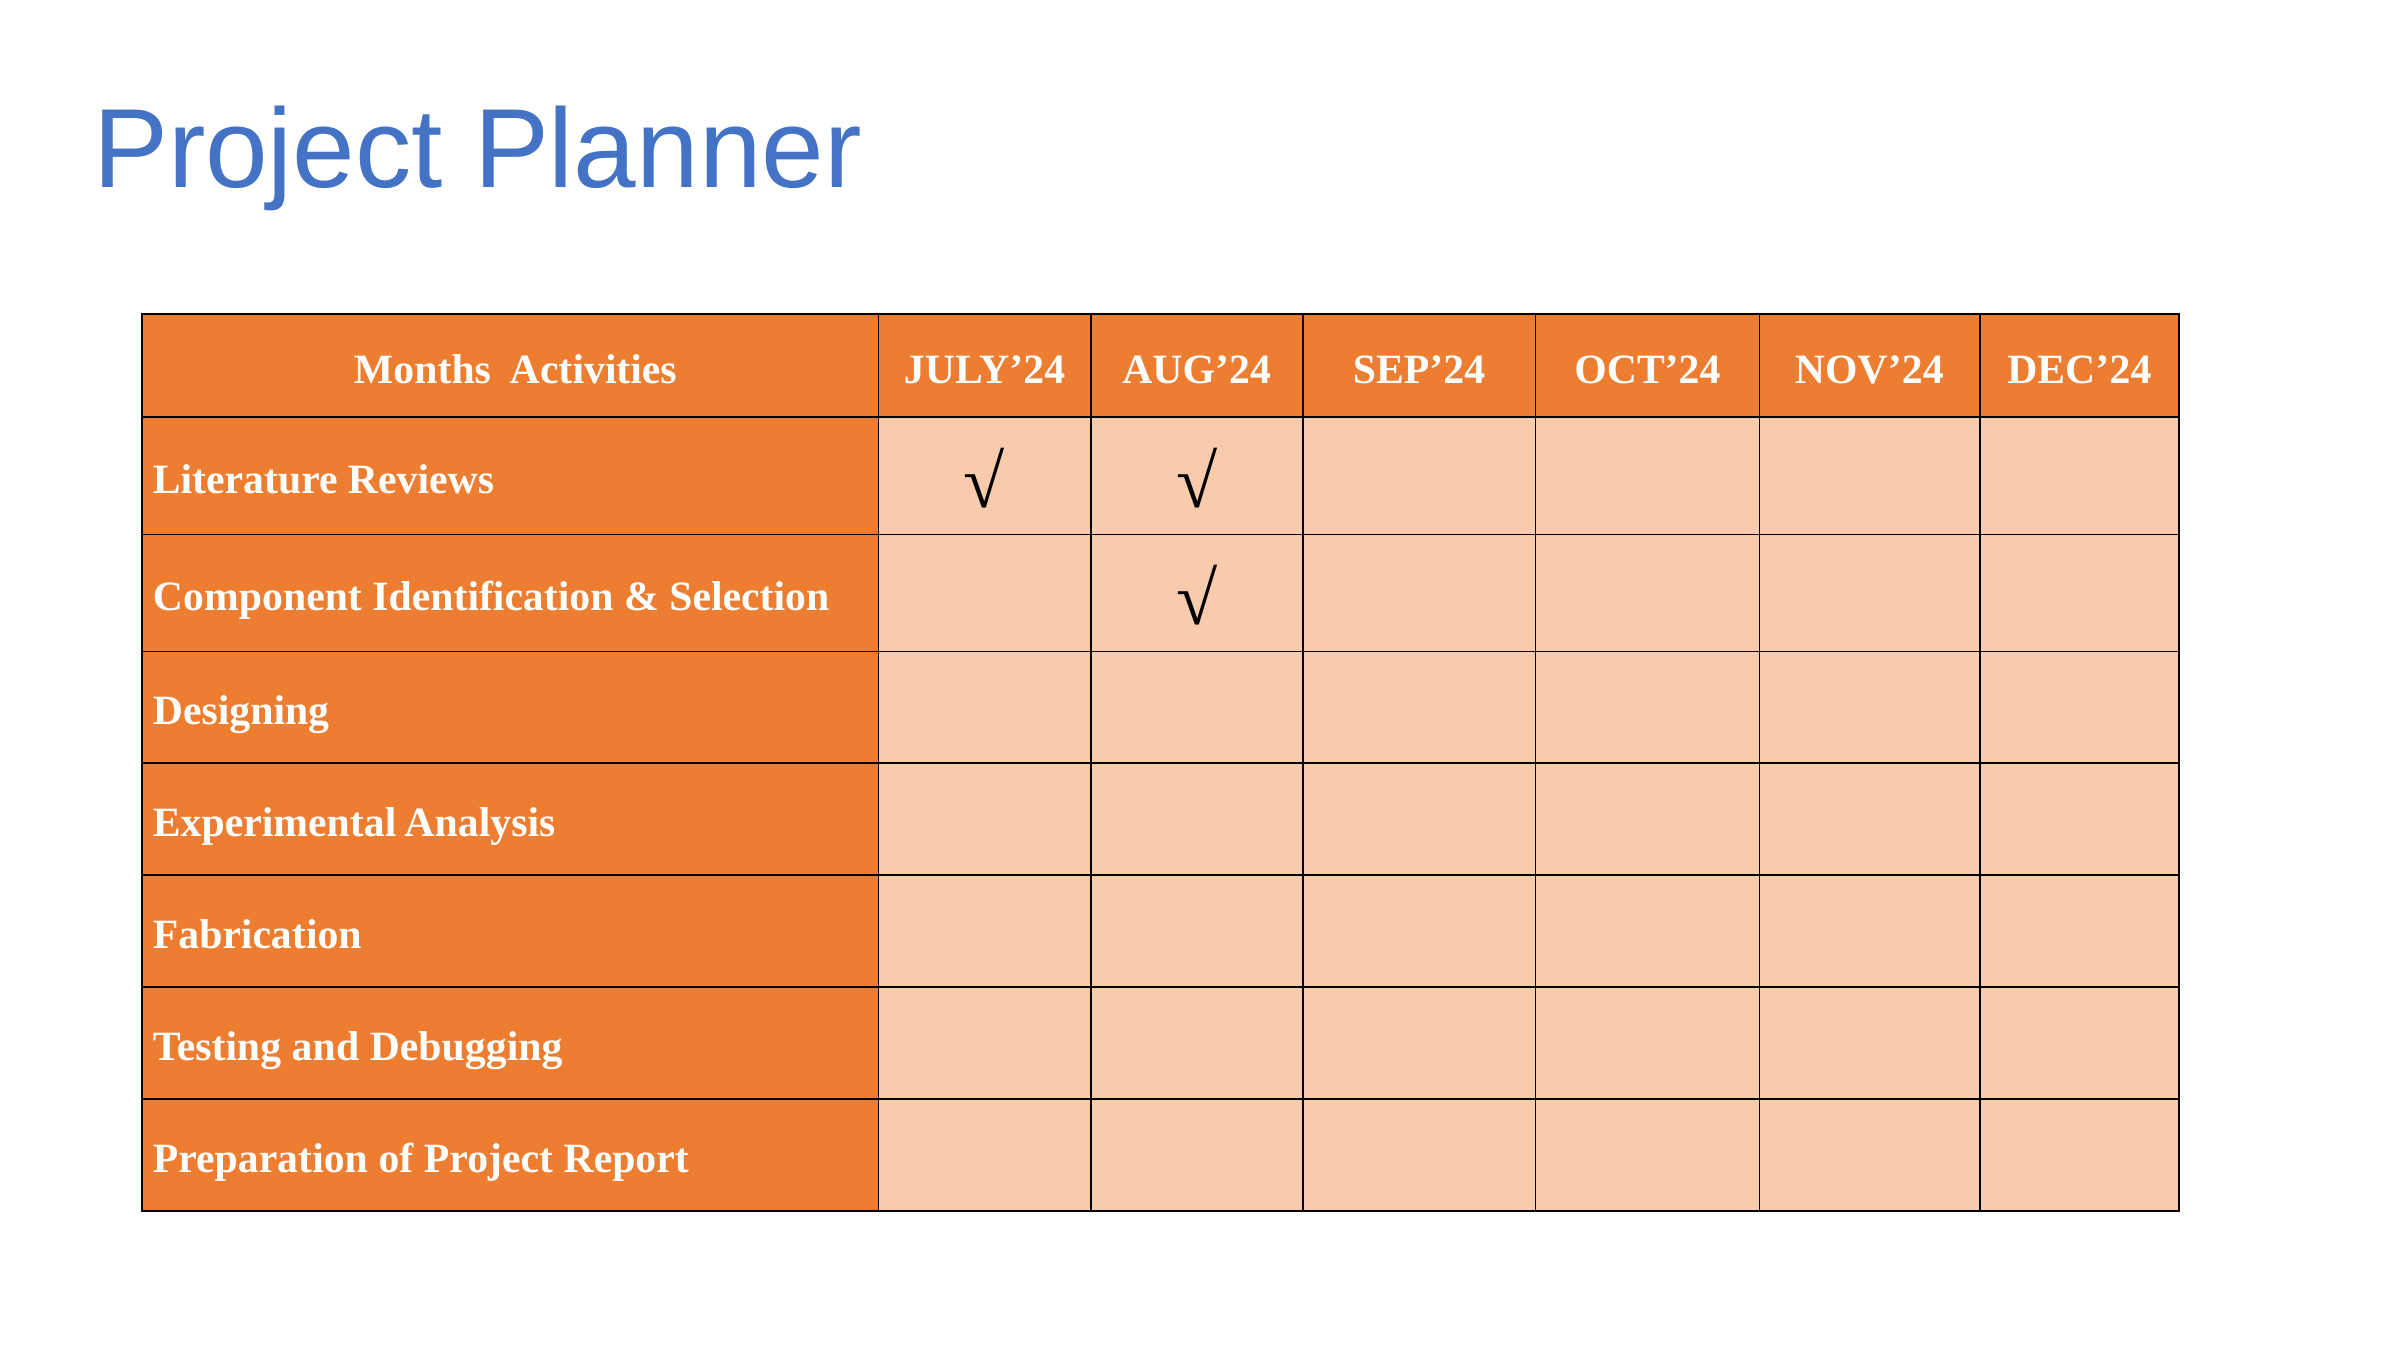

Project Planner

| Months Activities | JULY’24 | AUG’24 | SEP’24 | OCT’24 | NOV’24 | DEC’24 |
| --- | --- | --- | --- | --- | --- | --- |
| Literature Reviews | √ | √ |  |  |  |  |
| Component Identification & Selection |  | √ |  |  |  |  |
| Designing |  |  |  |  |  |  |
| Experimental Analysis |  |  |  |  |  |  |
| Fabrication |  |  |  |  |  |  |
| Testing and Debugging |  |  |  |  |  |  |
| Preparation of Project Report |  |  |  |  |  |  |